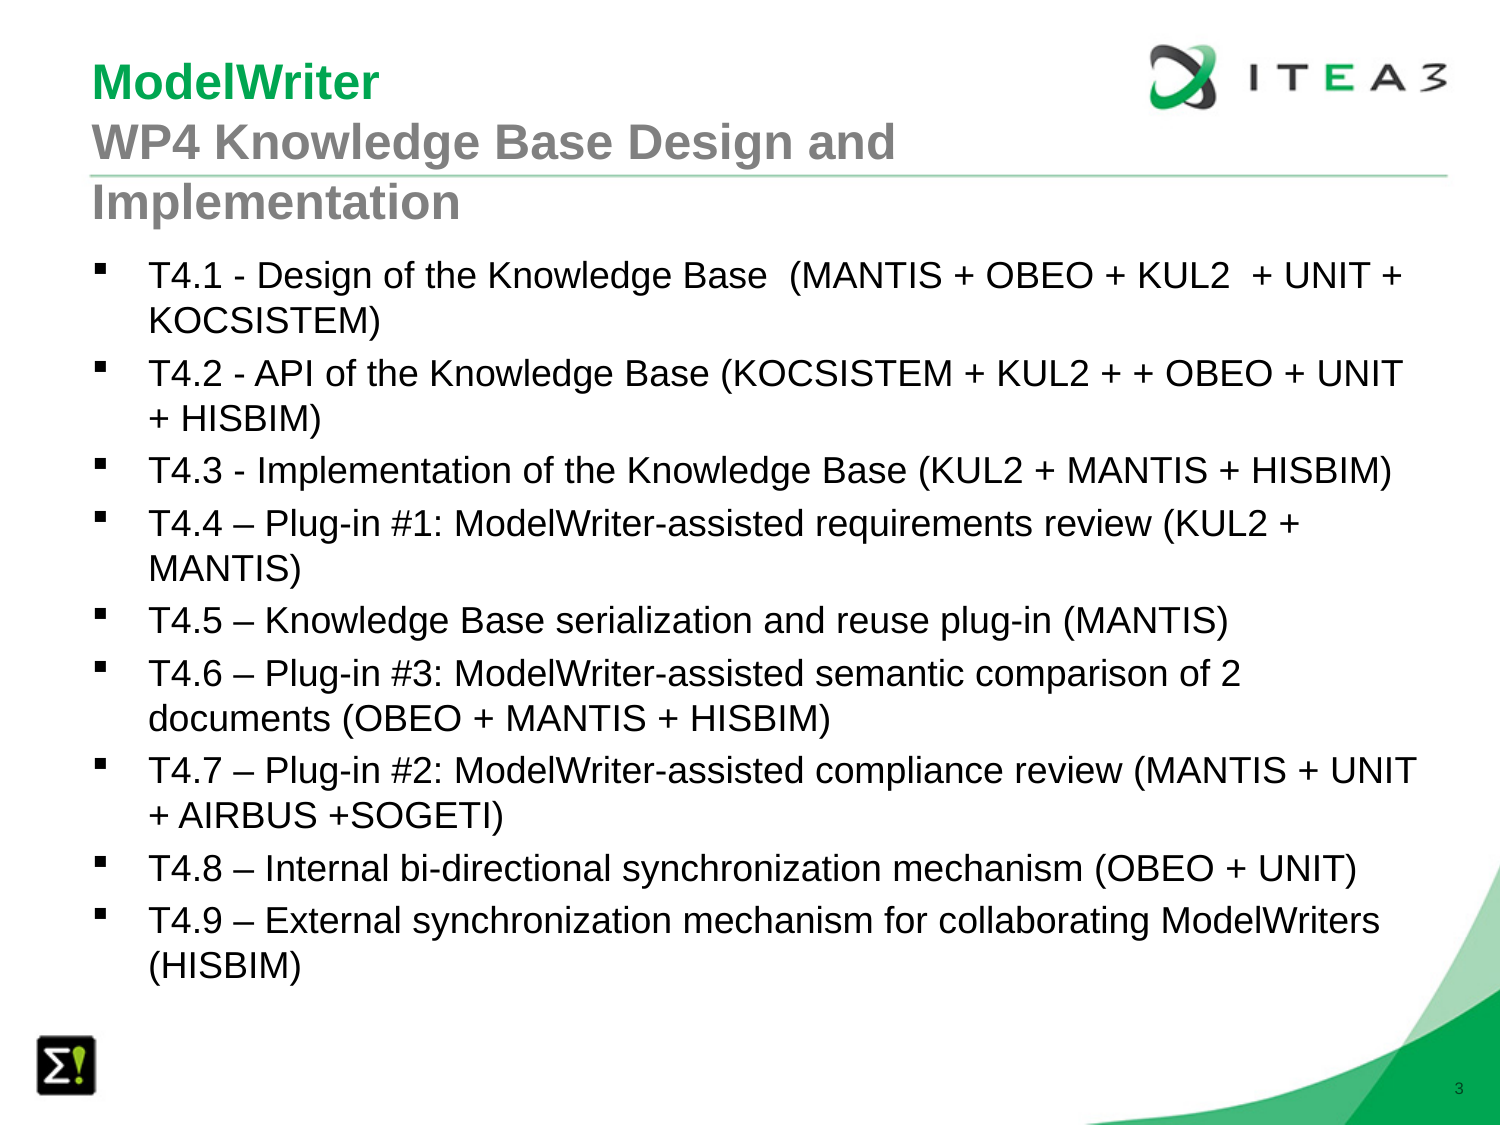

# ModelWriter WP4 Knowledge Base Design and Implementation
T4.1 - Design of the Knowledge Base  (MANTIS + OBEO + KUL2  + UNIT + KOCSISTEM)
T4.2 - API of the Knowledge Base (KOCSISTEM + KUL2 + + OBEO + UNIT + HISBIM)
T4.3 - Implementation of the Knowledge Base (KUL2 + MANTIS + HISBIM)
T4.4 – Plug-in #1: ModelWriter-assisted requirements review (KUL2 + MANTIS)
T4.5 – Knowledge Base serialization and reuse plug-in (MANTIS)
T4.6 – Plug-in #3: ModelWriter-assisted semantic comparison of 2 documents (OBEO + MANTIS + HISBIM)
T4.7 – Plug-in #2: ModelWriter-assisted compliance review (MANTIS + UNIT + AIRBUS +SOGETI)
T4.8 – Internal bi-directional synchronization mechanism (OBEO + UNIT)
T4.9 – External synchronization mechanism for collaborating ModelWriters (HISBIM)